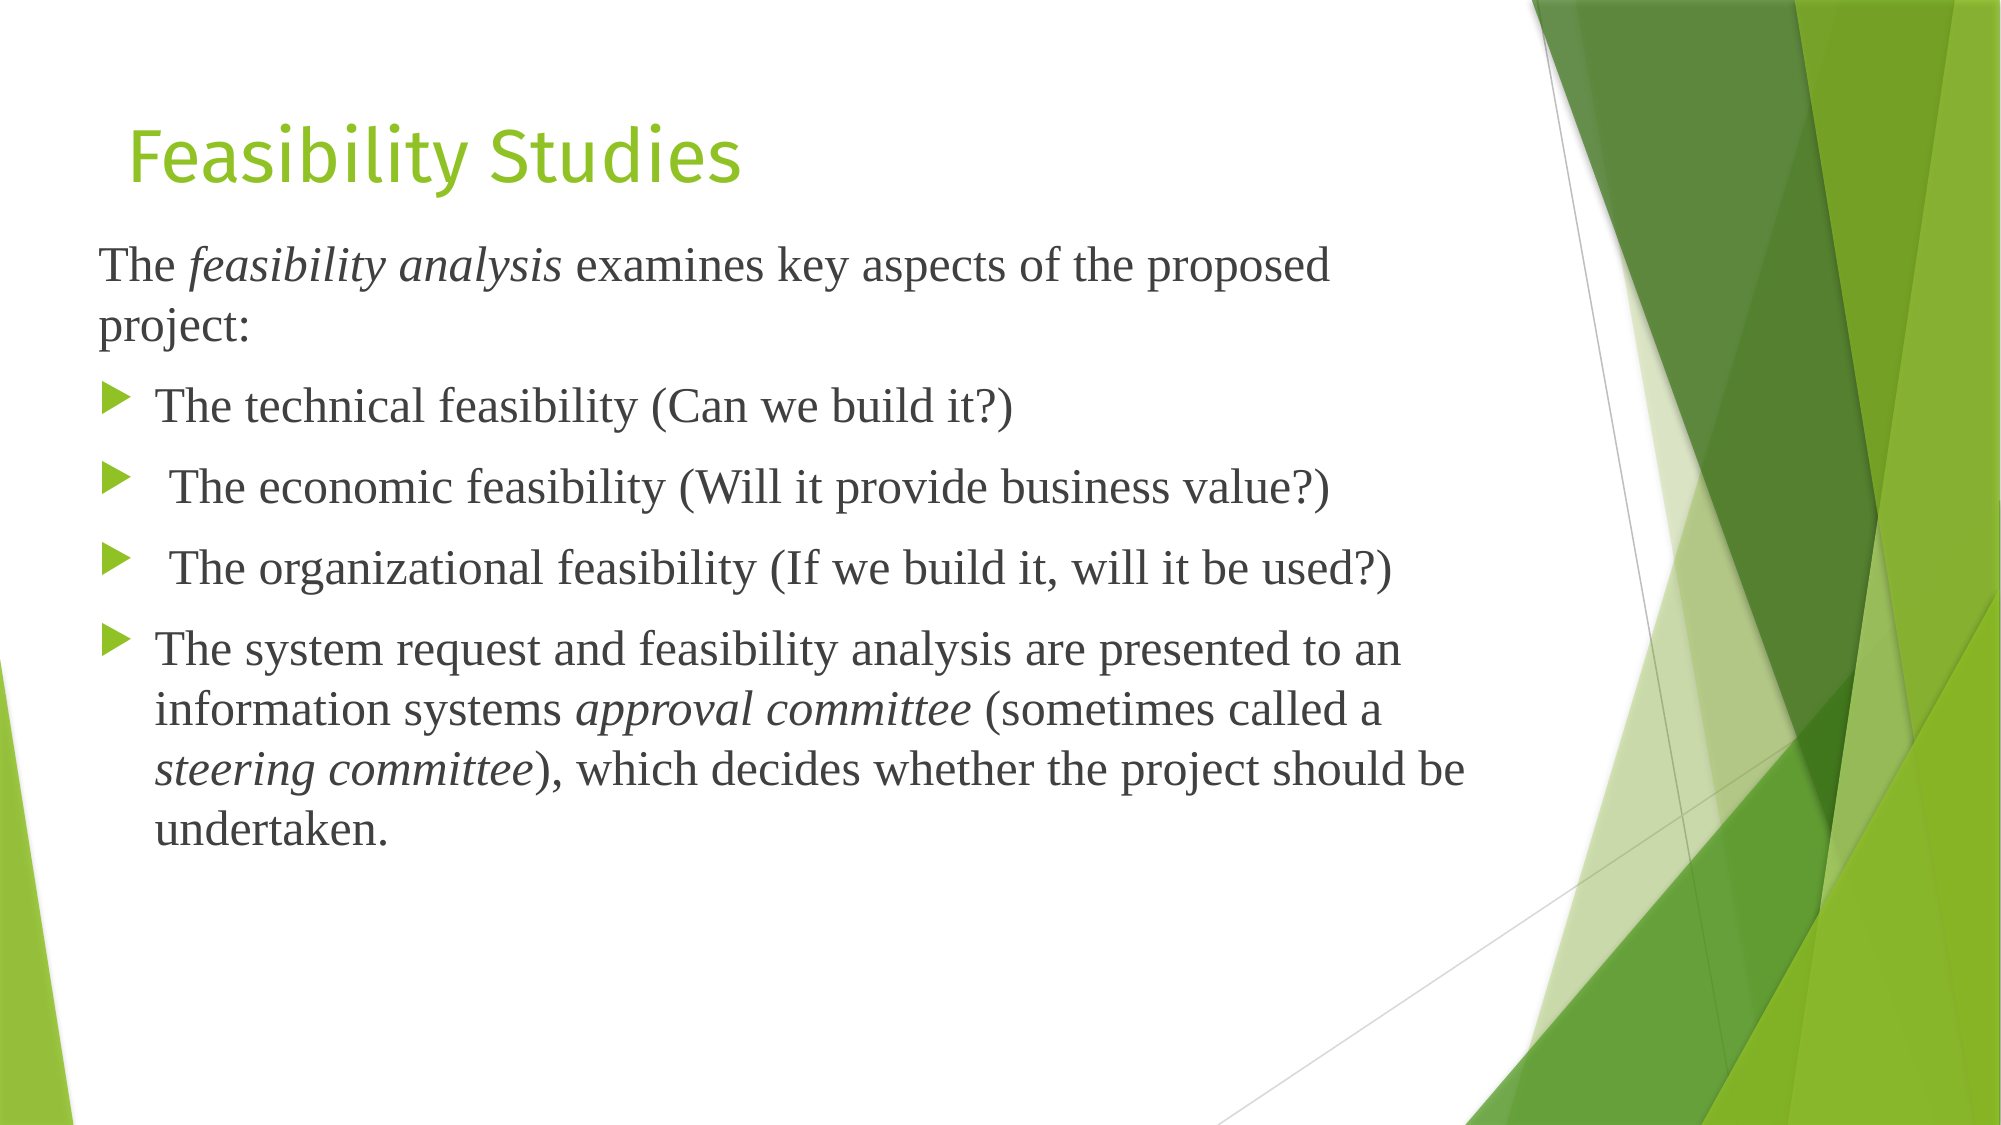

# Feasibility Studies
The feasibility analysis examines key aspects of the proposed project:
The technical feasibility (Can we build it?)
 The economic feasibility (Will it provide business value?)
 The organizational feasibility (If we build it, will it be used?)
The system request and feasibility analysis are presented to an information systems approval committee (sometimes called a steering committee), which decides whether the project should be undertaken.